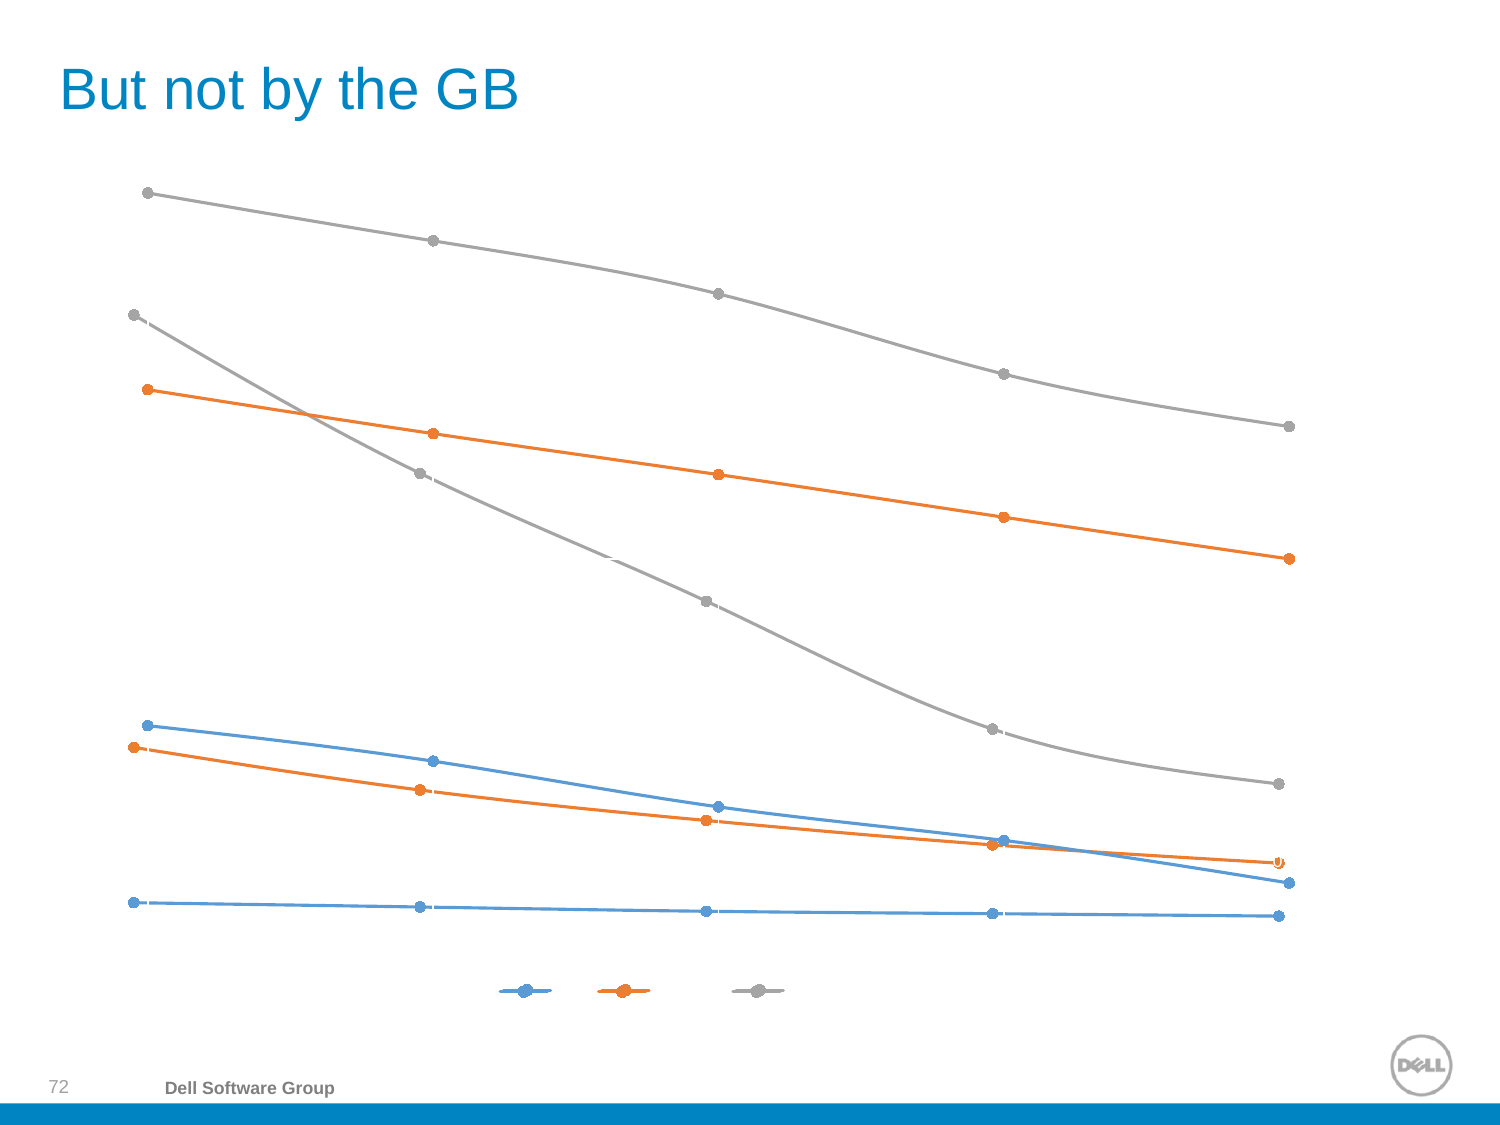

# But not by the GB

### Chart

| Category | HDD | MLC SDD | SLC SSD |
|---|---|---|---|

### Chart

| Category | HDD | MLC SDD | SLC SSD |
|---|---|---|---|